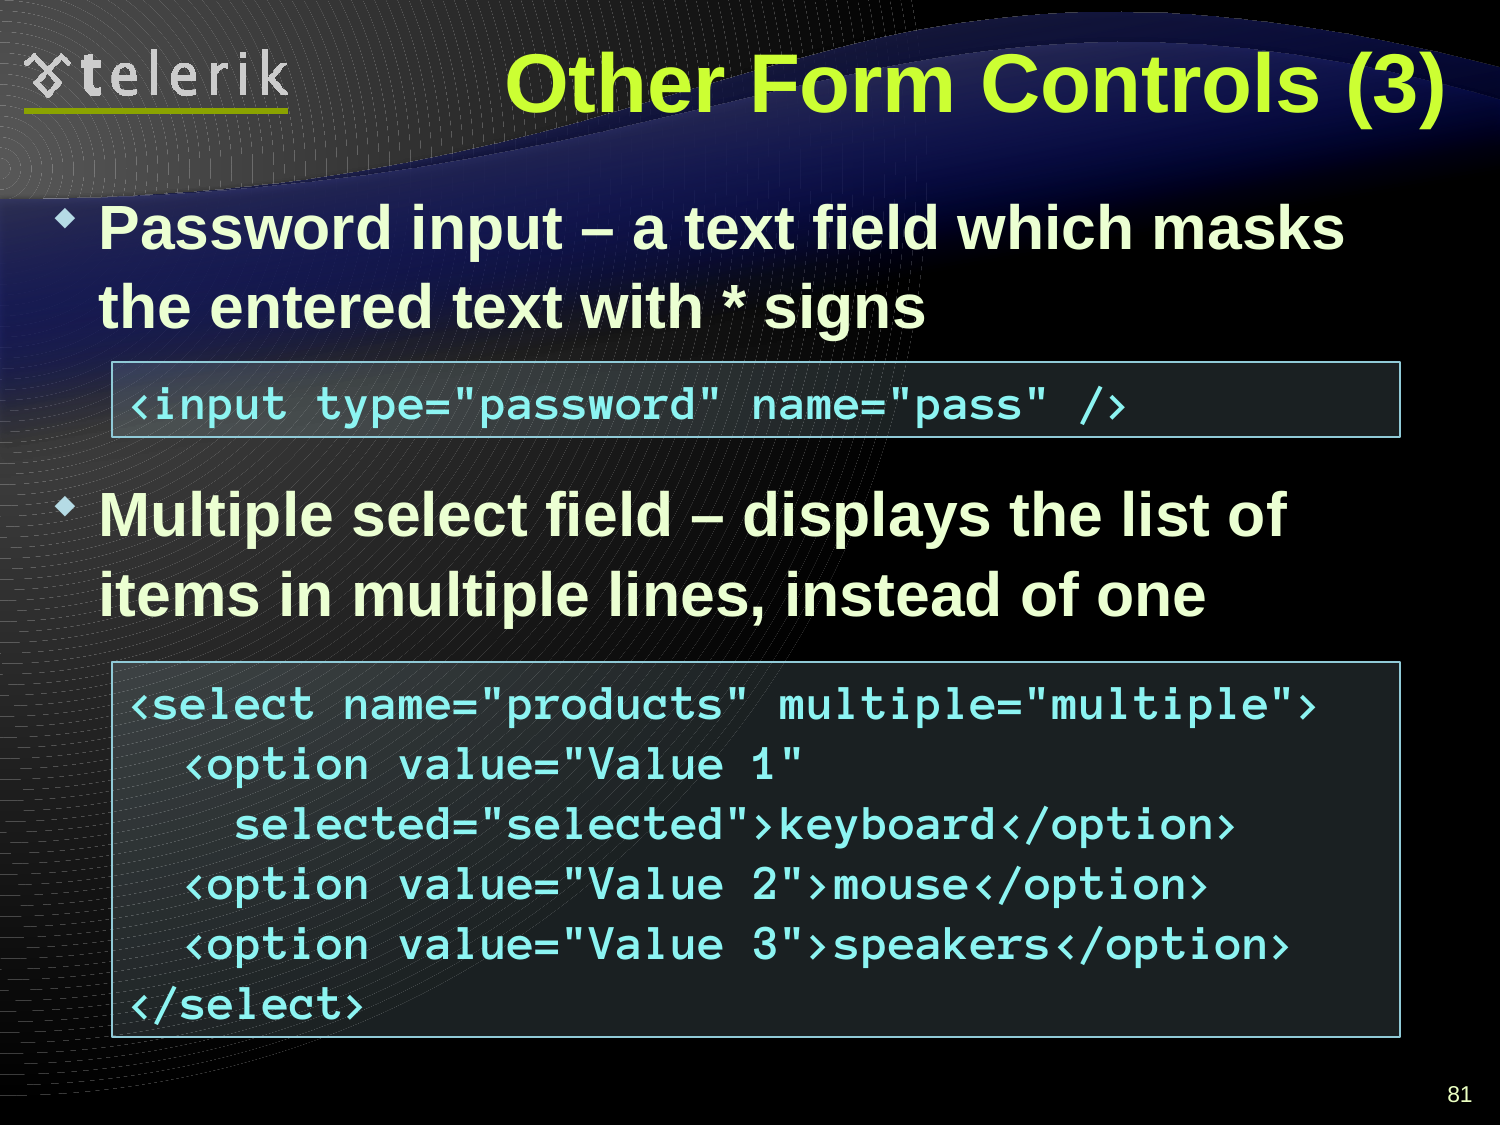

# Other Form Controls (3)
Password input – a text field which masks the entered text with * signs

Multiple select field – displays the list of items in multiple lines, instead of one
<input type="password" name="pass" />
<select name="products" multiple="multiple">
  <option value="Value 1"
    selected="selected">keyboard</option>
  <option value="Value 2">mouse</option>
  <option value="Value 3">speakers</option>
</select>
81